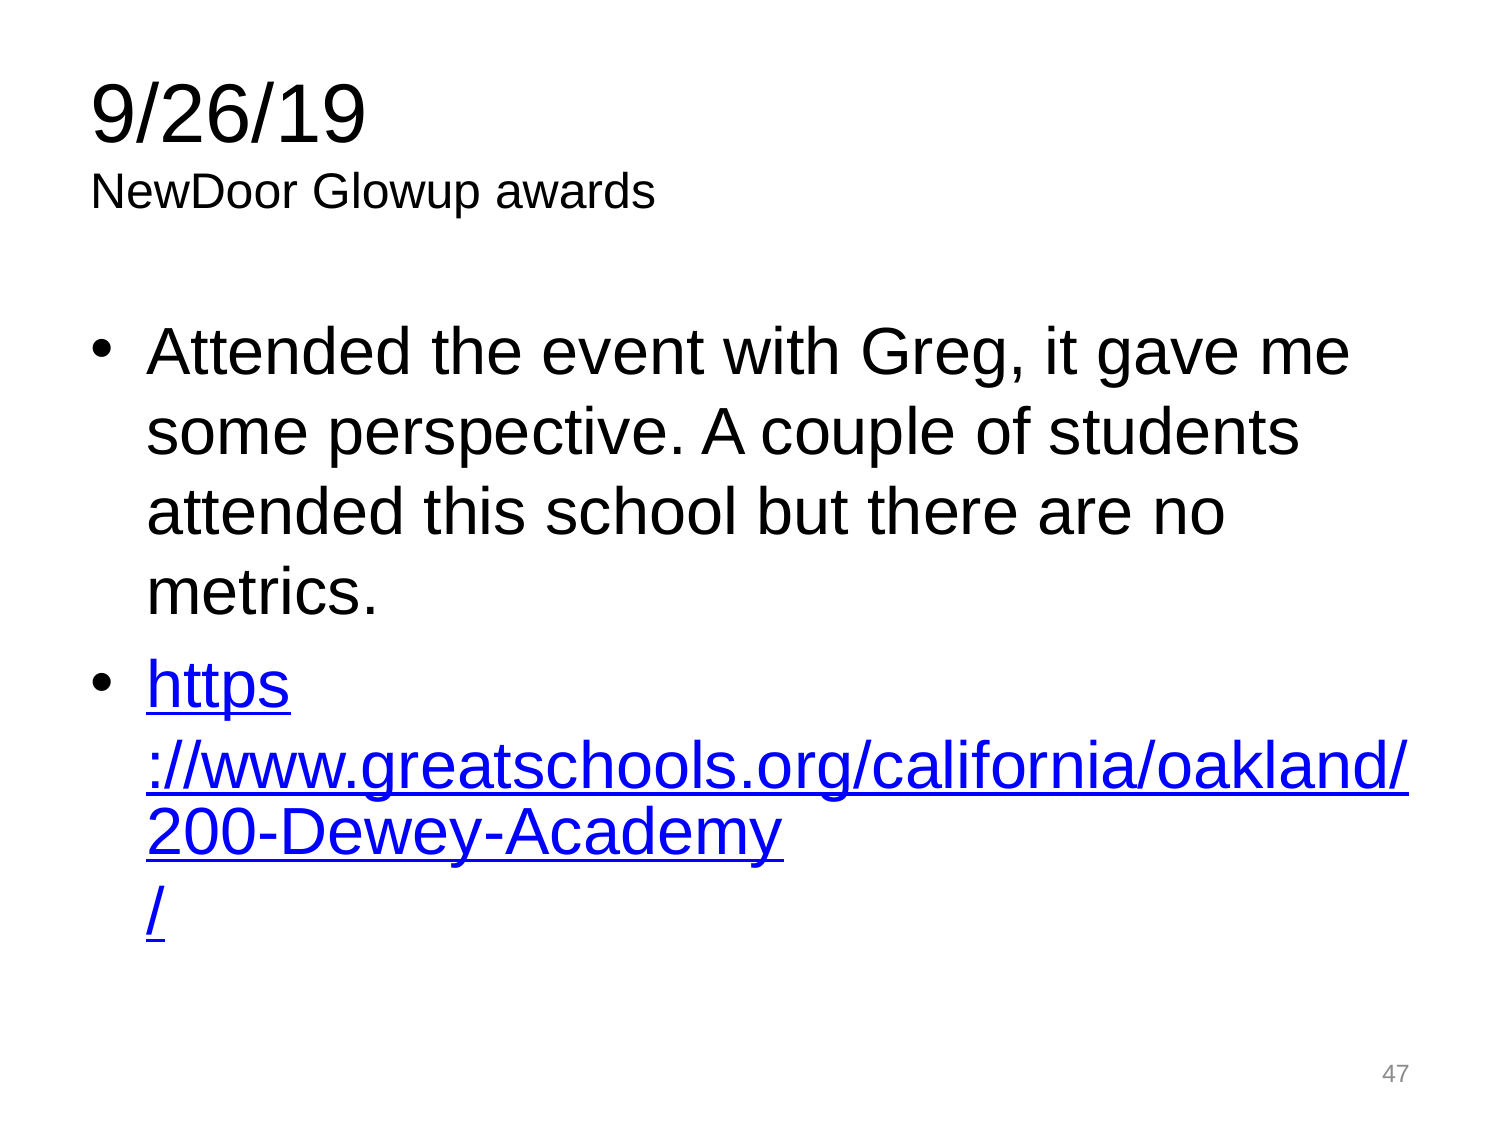

# 9/26/19 NewDoor Glowup awards
Attended the event with Greg, it gave me some perspective. A couple of students attended this school but there are no metrics.
https://www.greatschools.org/california/oakland/200-Dewey-Academy/

47